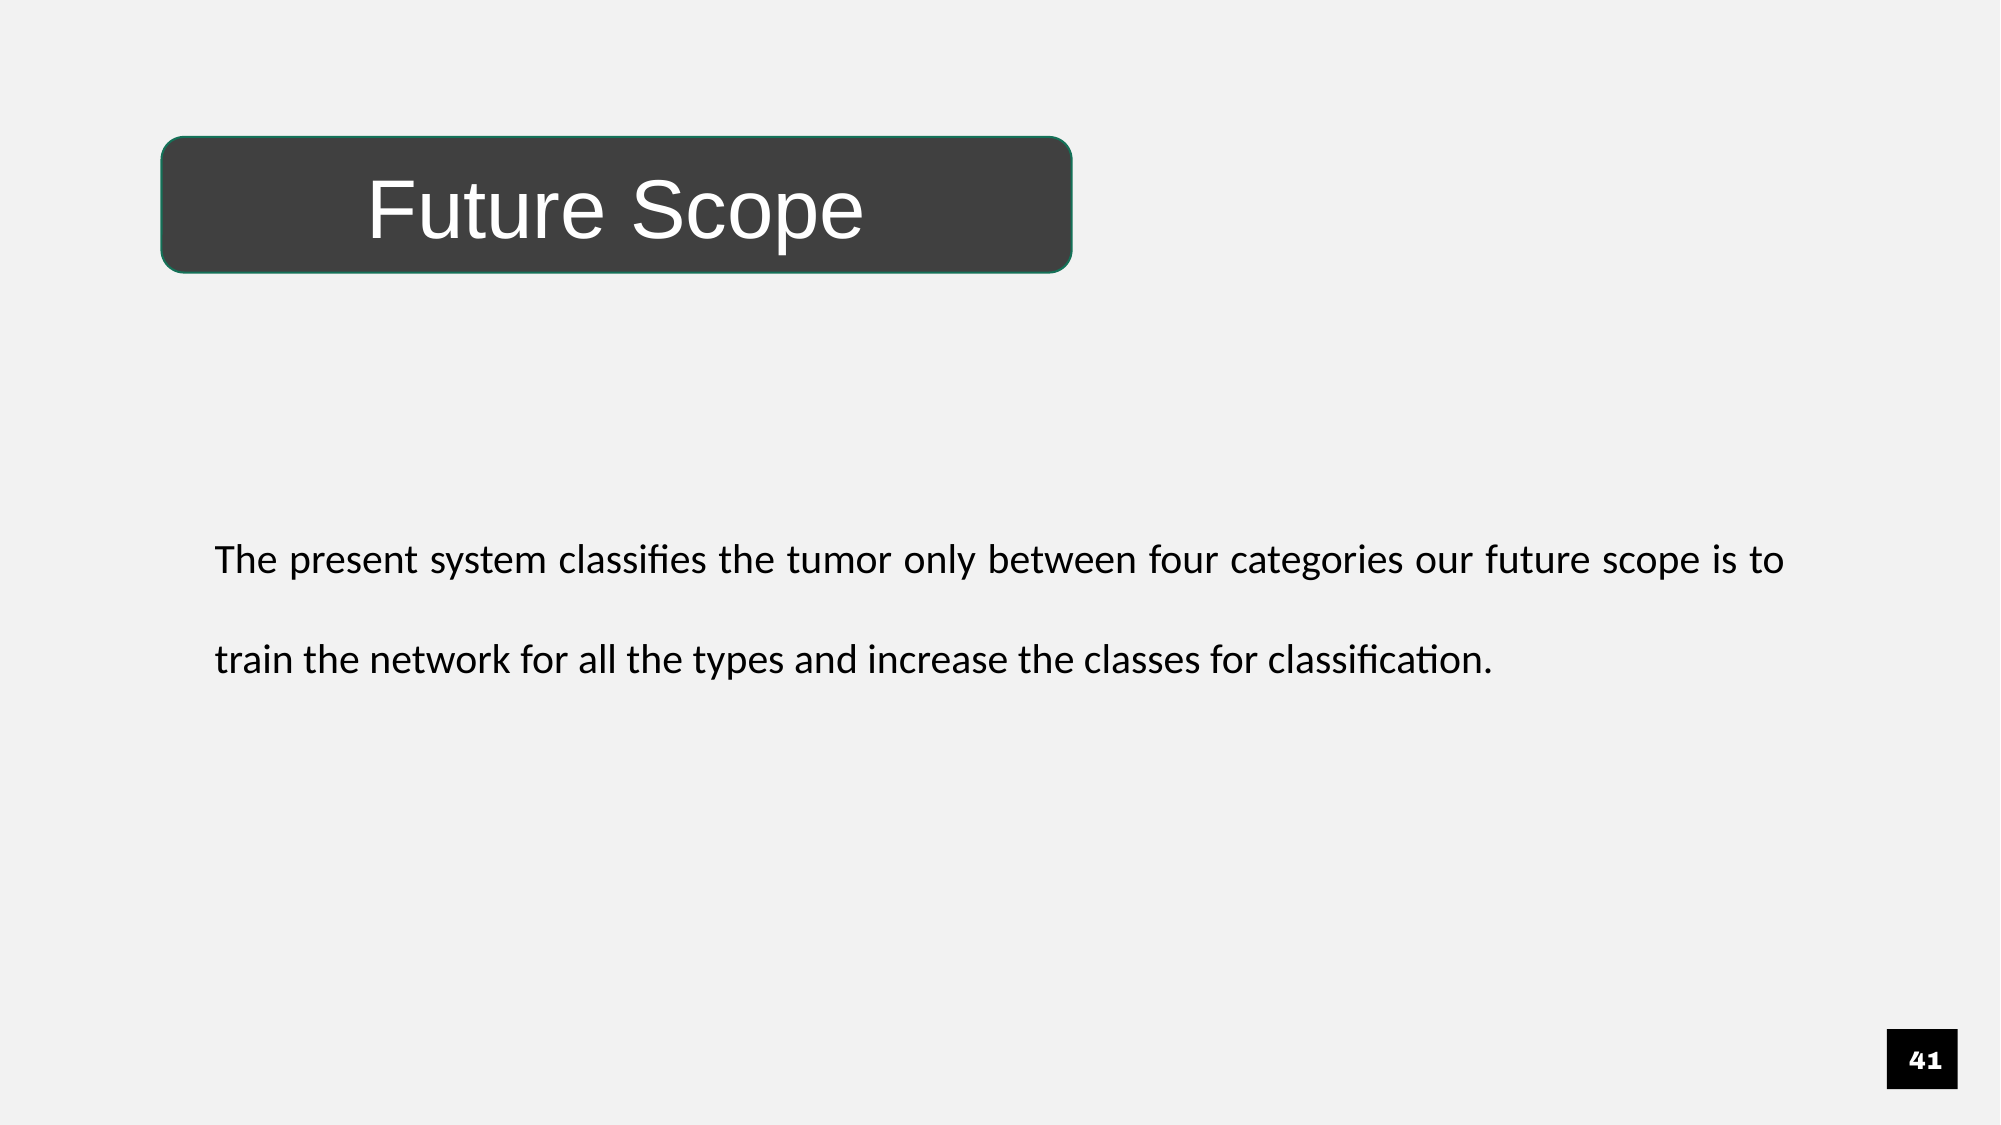

Future Scope

The present system classifies the tumor only between four categories our future scope is to train the network for all the types and increase the classes for classification.
41